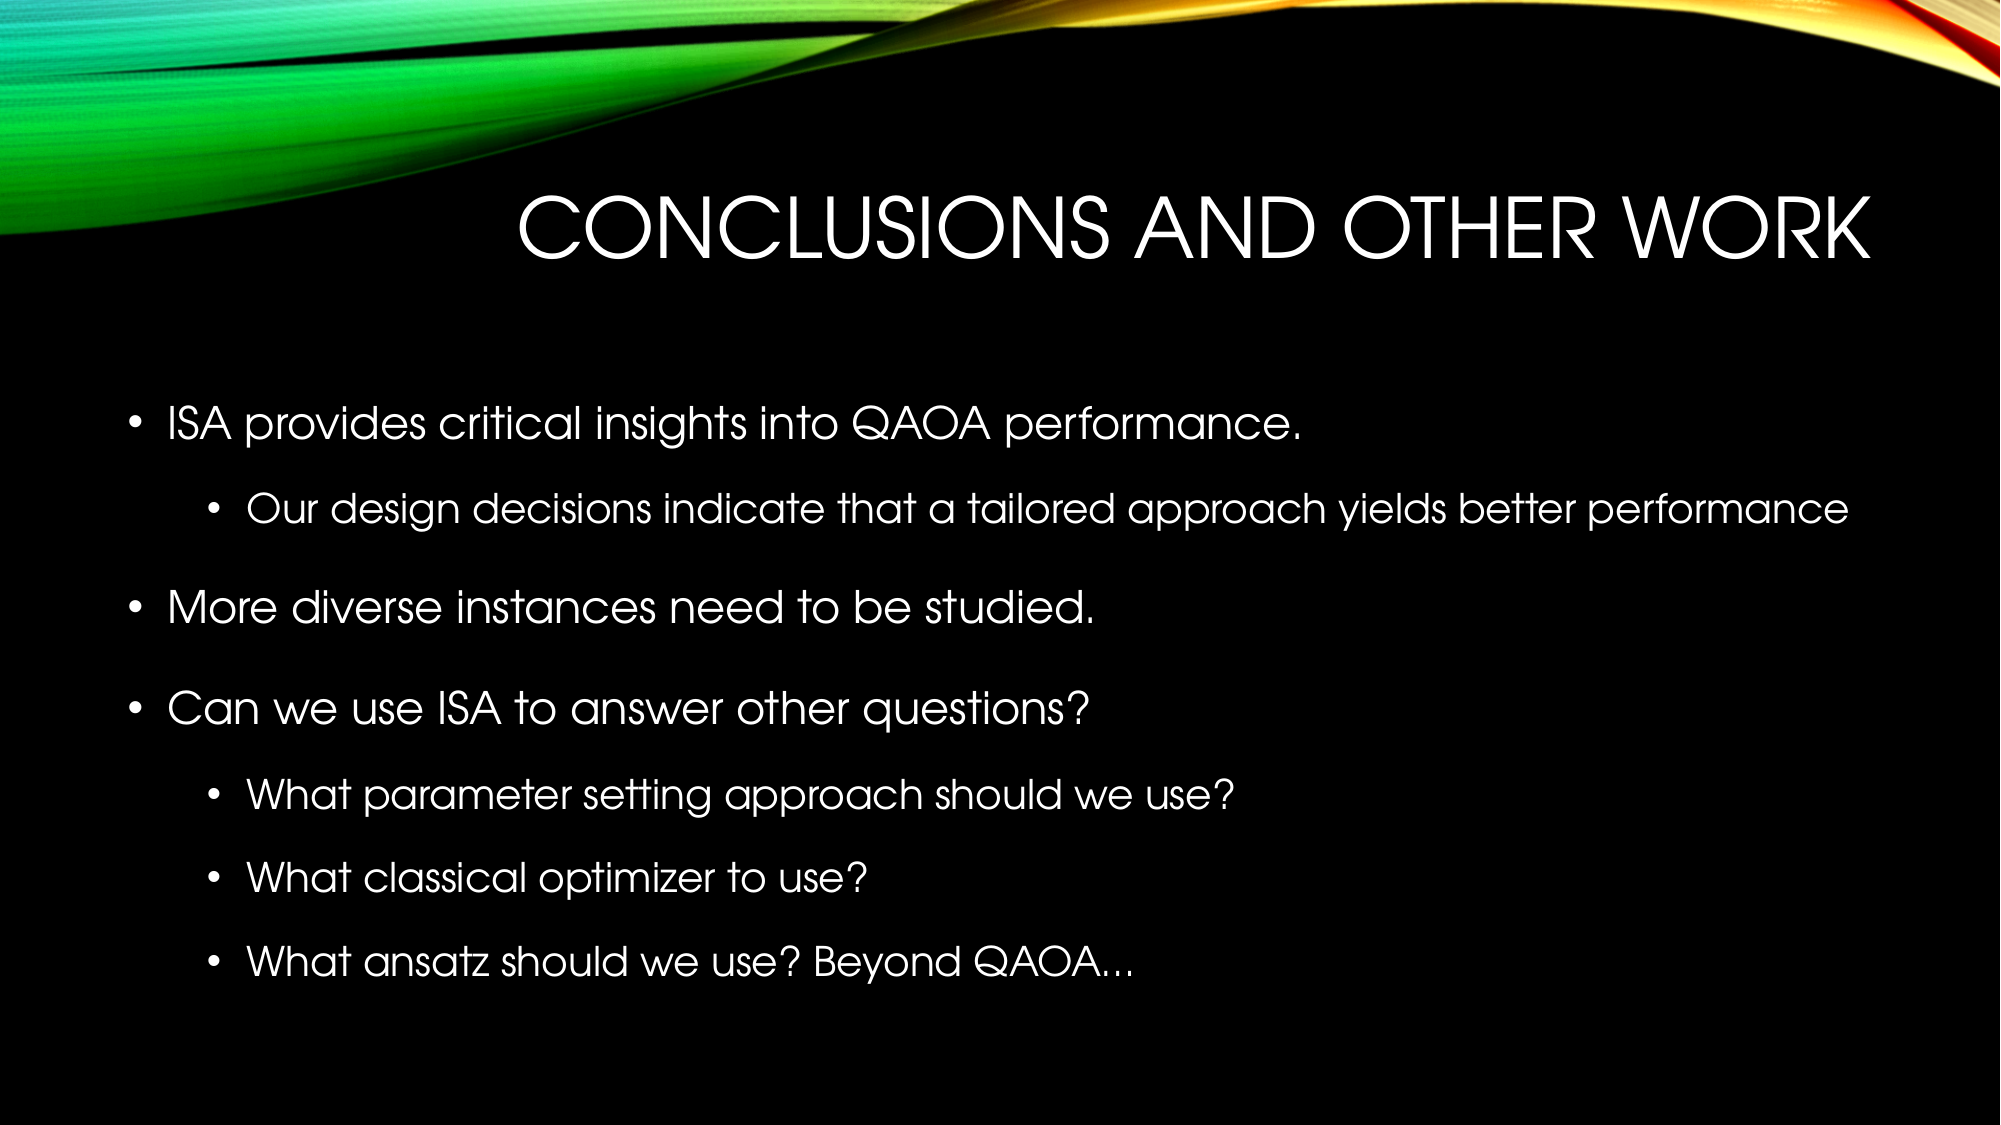

# CONCLUSIONS AND OTHER WORK
ISA provides critical insights into QAOA performance.
Our design decisions indicate that a tailored approach yields better performance
More diverse instances need to be studied.
Can we use ISA to answer other questions?
What parameter setting approach should we use?
What classical optimizer to use?
What ansatz should we use? Beyond QAOA…